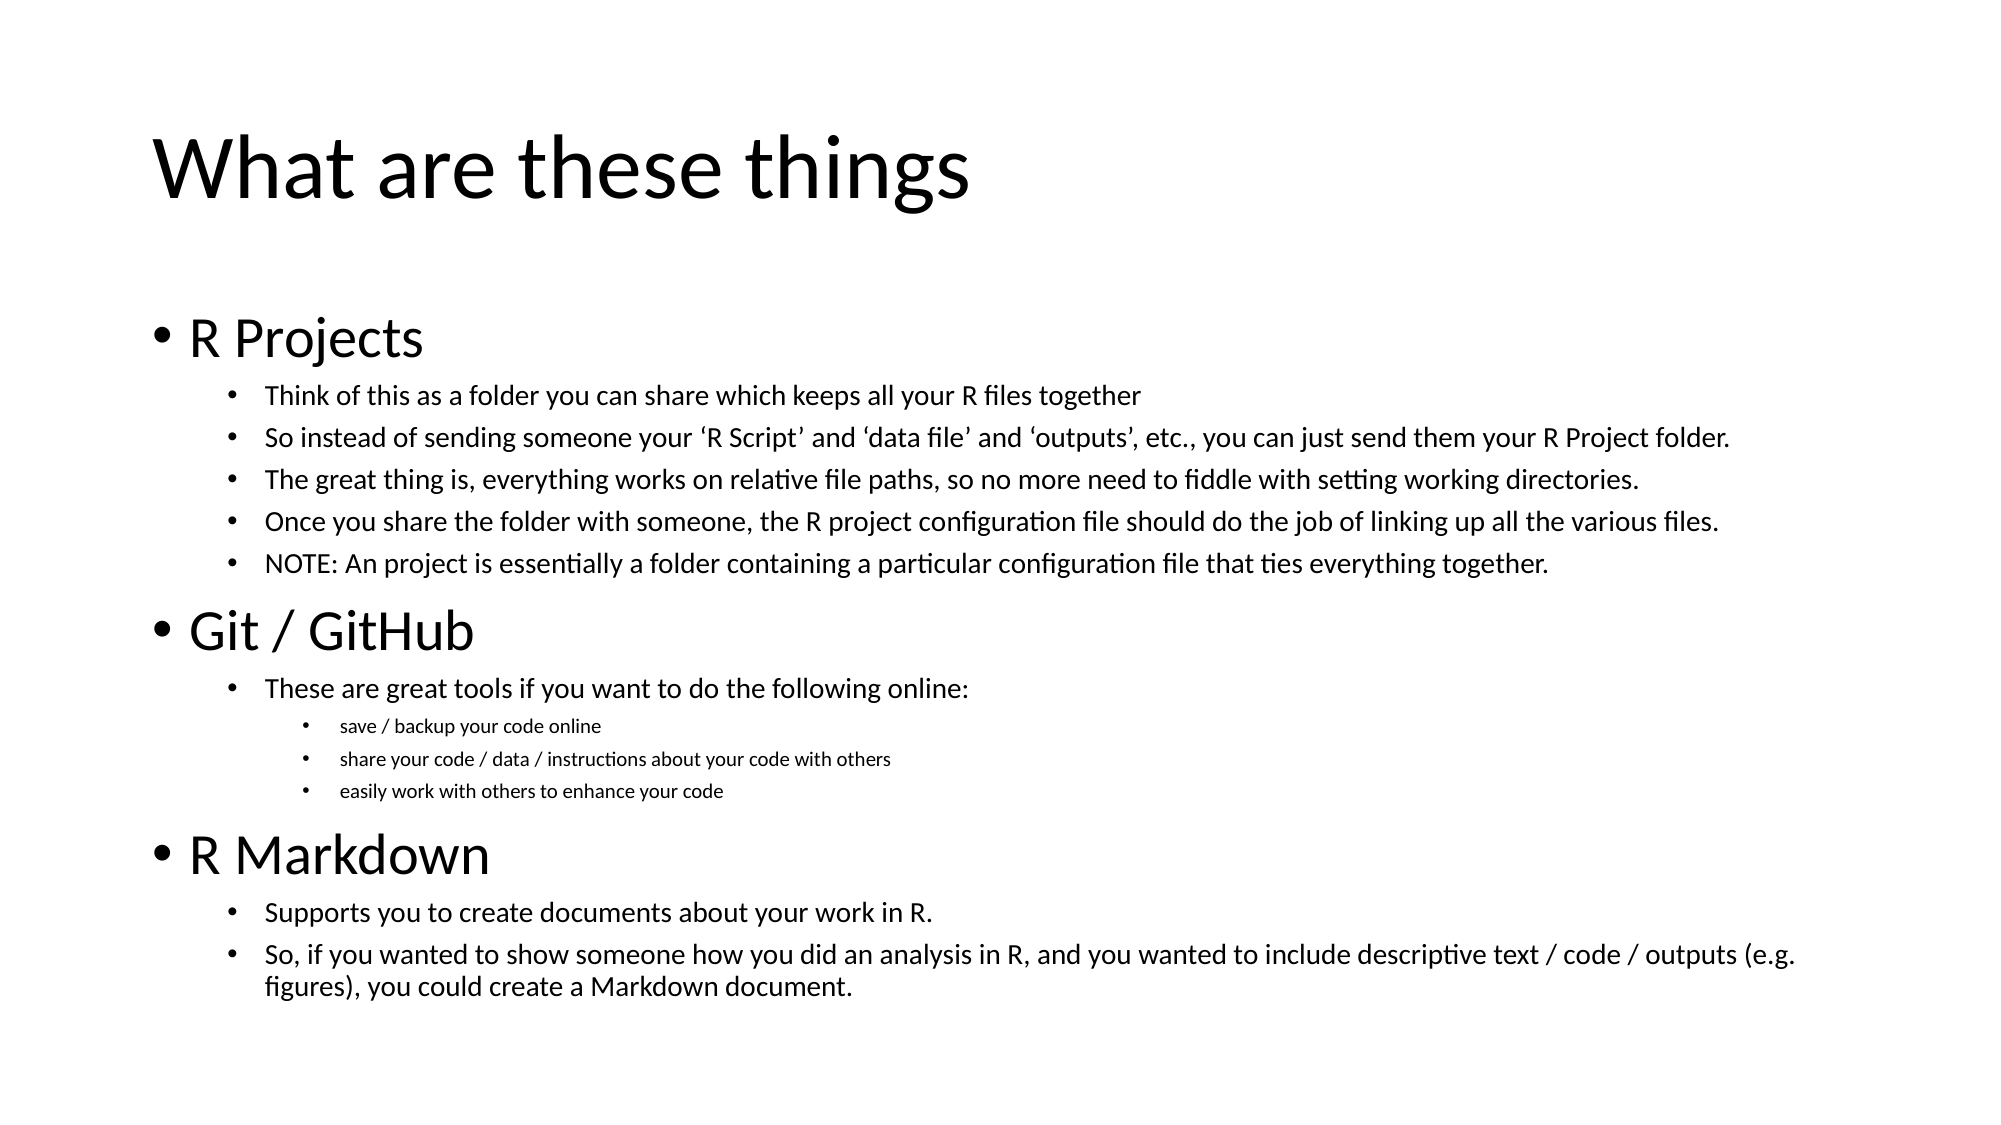

# What are these things
R Projects
Think of this as a folder you can share which keeps all your R files together
So instead of sending someone your ‘R Script’ and ‘data file’ and ‘outputs’, etc., you can just send them your R Project folder.
The great thing is, everything works on relative file paths, so no more need to fiddle with setting working directories.
Once you share the folder with someone, the R project configuration file should do the job of linking up all the various files.
NOTE: An project is essentially a folder containing a particular configuration file that ties everything together.
Git / GitHub
These are great tools if you want to do the following online:
save / backup your code online
share your code / data / instructions about your code with others
easily work with others to enhance your code
R Markdown
Supports you to create documents about your work in R.
So, if you wanted to show someone how you did an analysis in R, and you wanted to include descriptive text / code / outputs (e.g. figures), you could create a Markdown document.